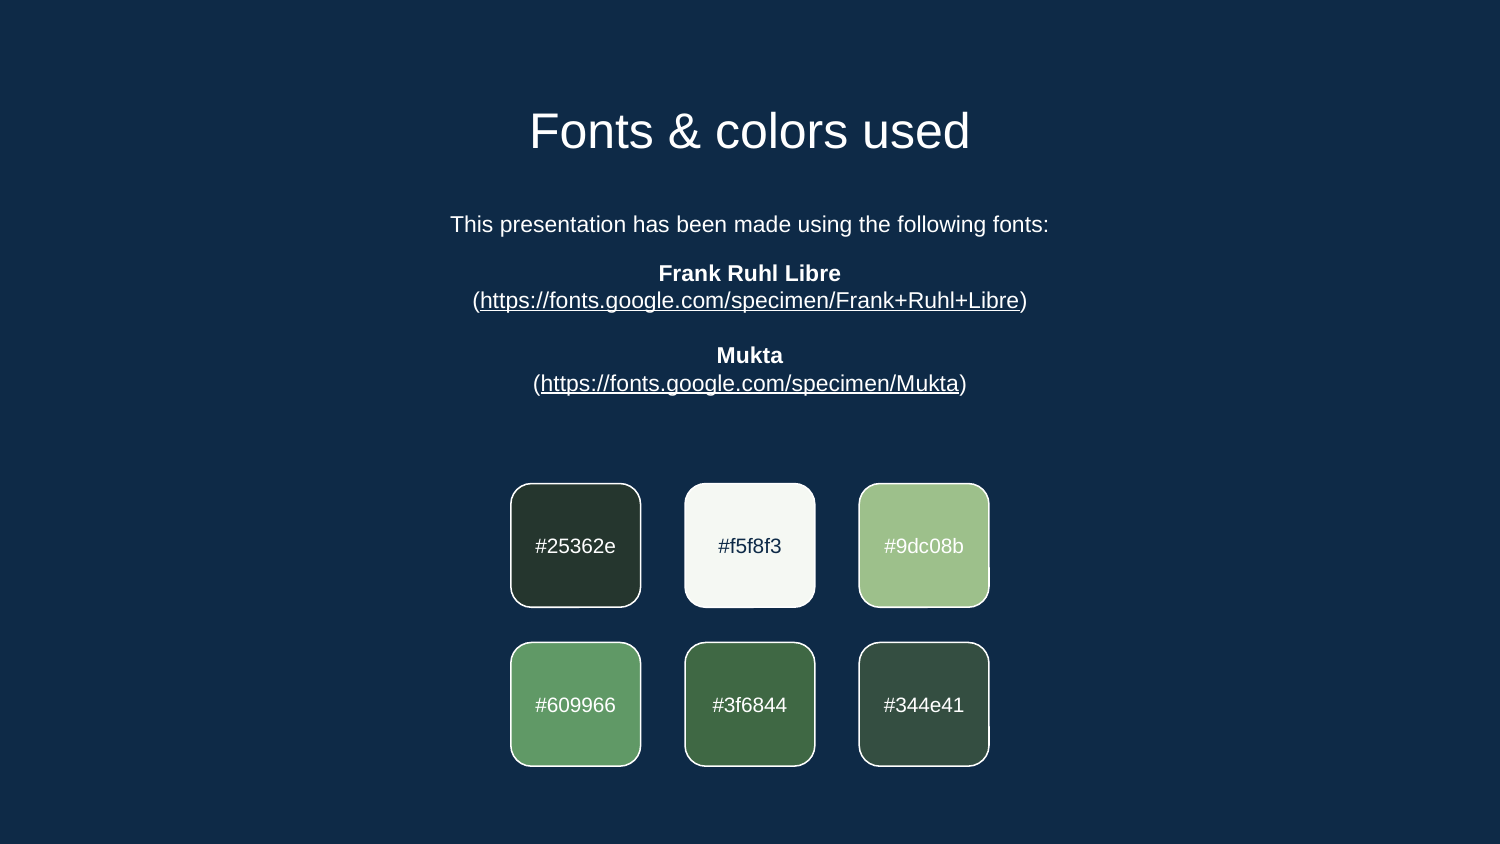

# Fonts & colors used
This presentation has been made using the following fonts:
Frank Ruhl Libre
(https://fonts.google.com/specimen/Frank+Ruhl+Libre)

Mukta
(https://fonts.google.com/specimen/Mukta)

#25362e
#f5f8f3
#9dc08b

#609966
#3f6844
#344e41